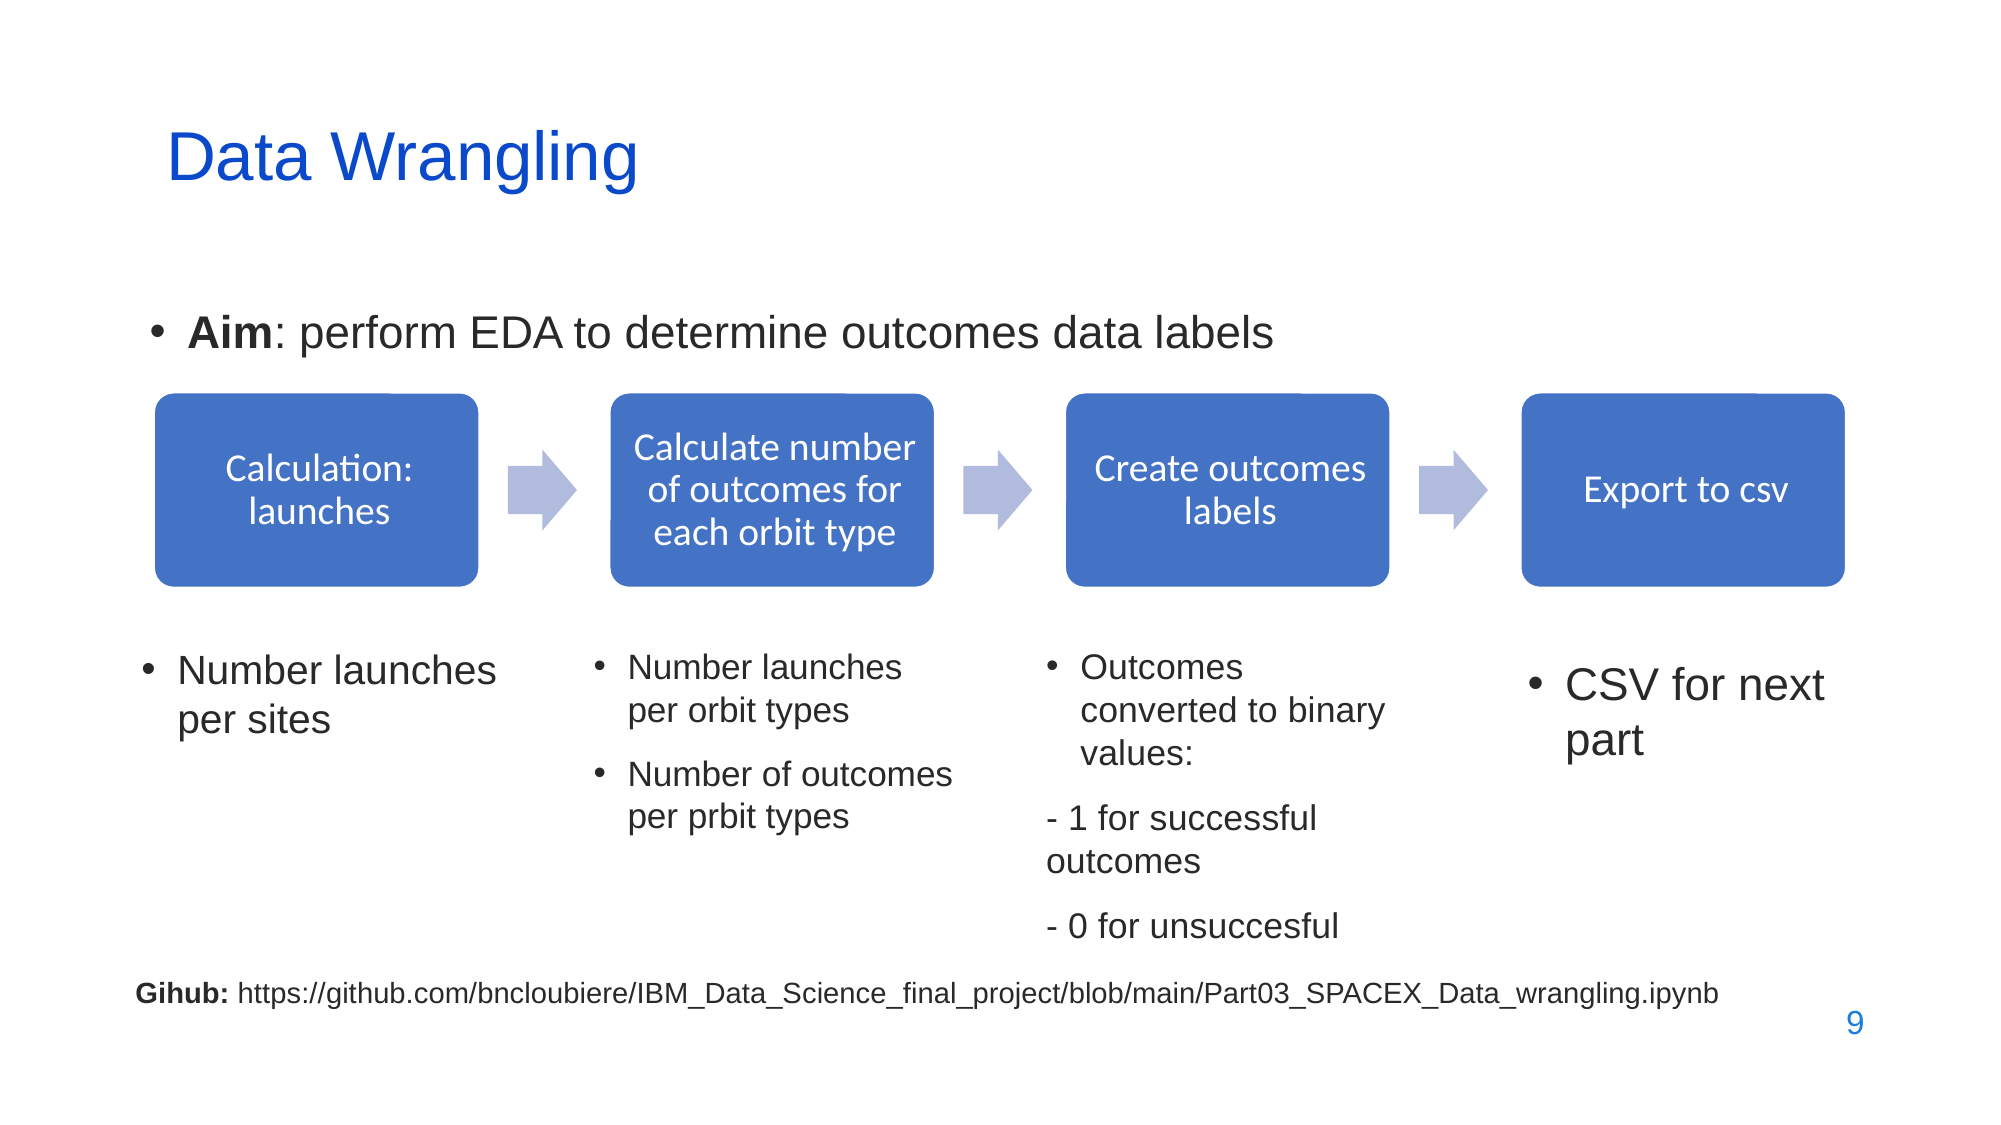

Data Wrangling
Aim: perform EDA to determine outcomes data labels
Calculation: launches

Calculate number of outcomes for each orbit type

Create outcomes labels

Export to csv
Number launches per sites

Outcomes converted to binary values:
- 1 for successful outcomes
- 0 for unsuccesful

Number launches per orbit types
Number of outcomes per prbit types

CSV for next part

Gihub: https://github.com/bncloubiere/IBM_Data_Science_final_project/blob/main/Part03_SPACEX_Data_wrangling.ipynb
9